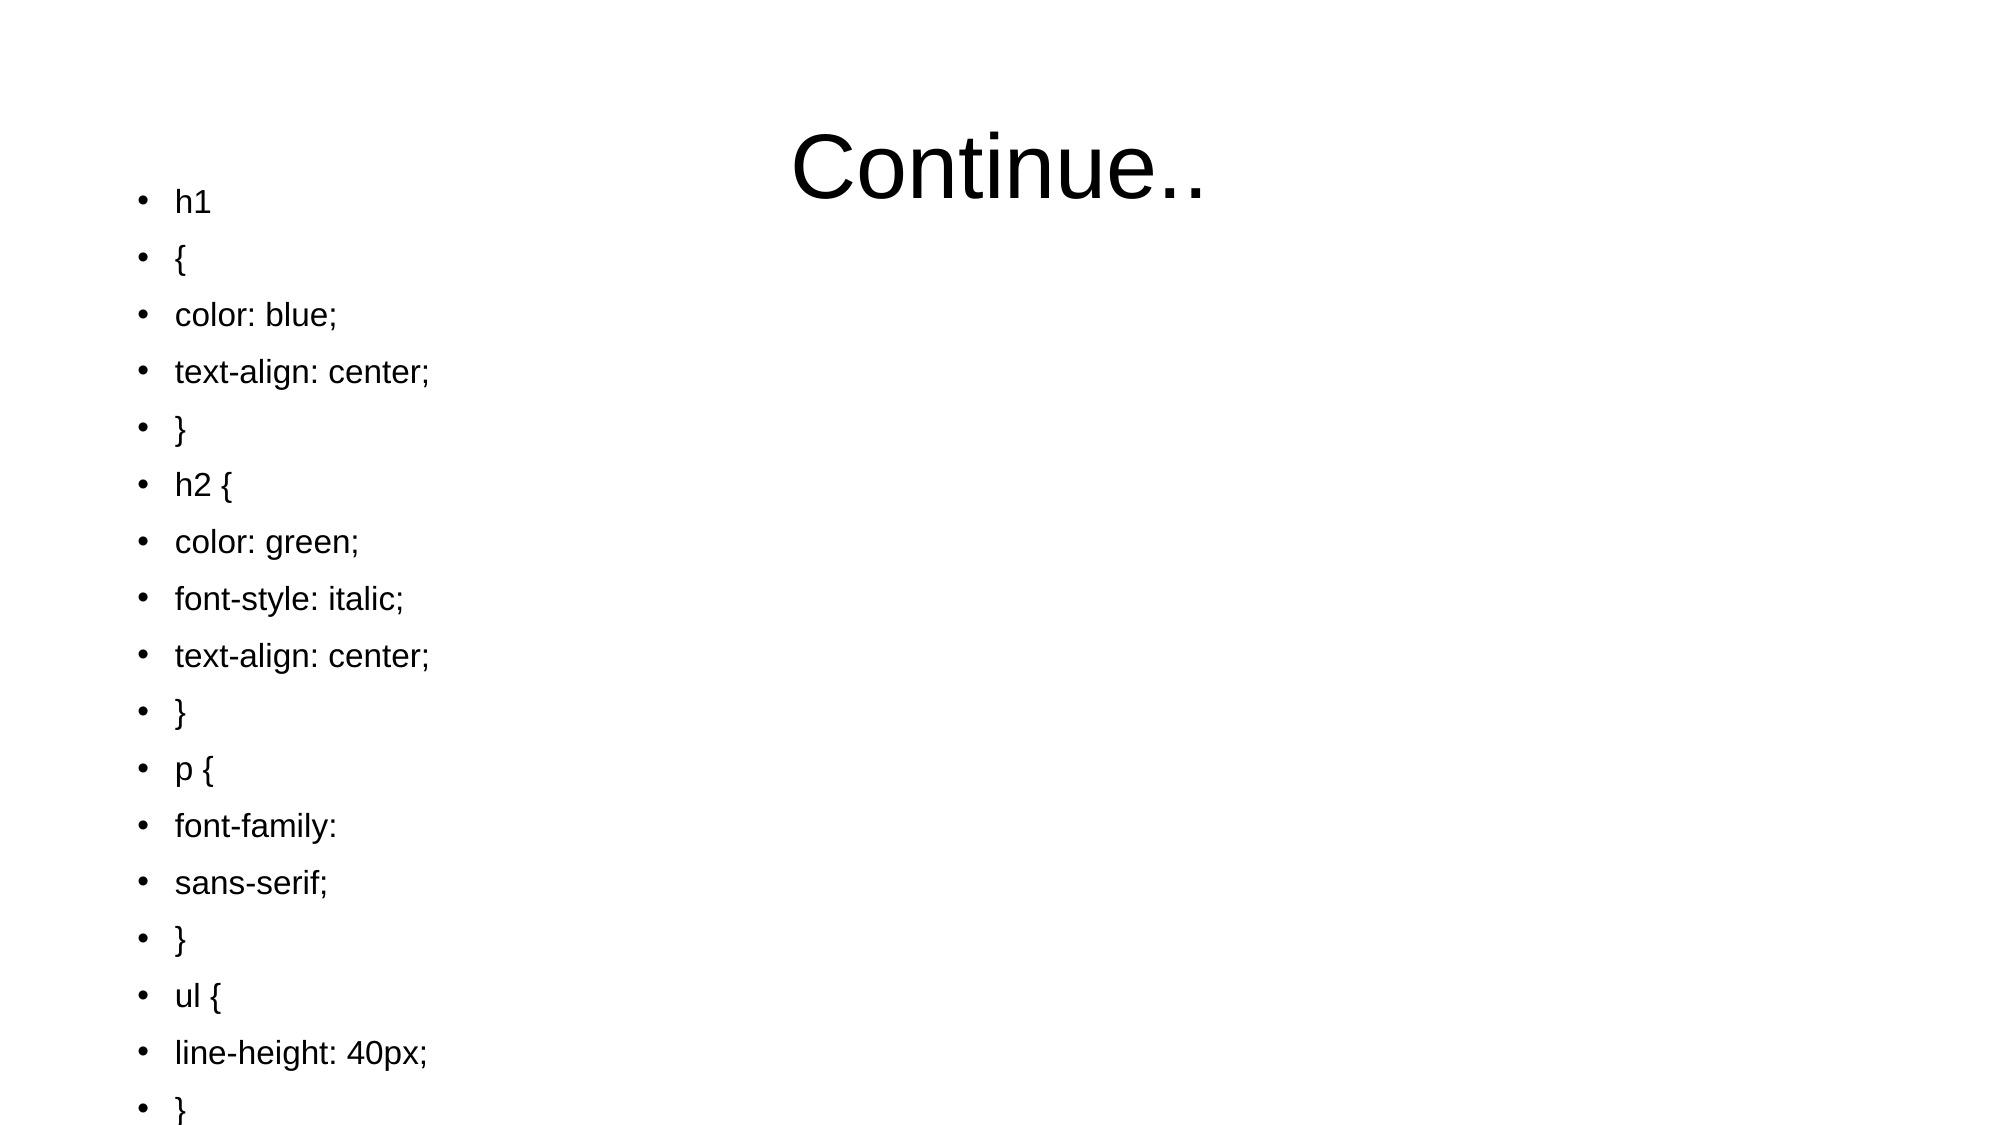

# Continue..
h1
{
color: blue;
text-align: center;
}
h2 {
color: green;
font-style: italic;
text-align: center;
}
p {
font-family:
sans-serif;
}
ul {
line-height: 40px;
}